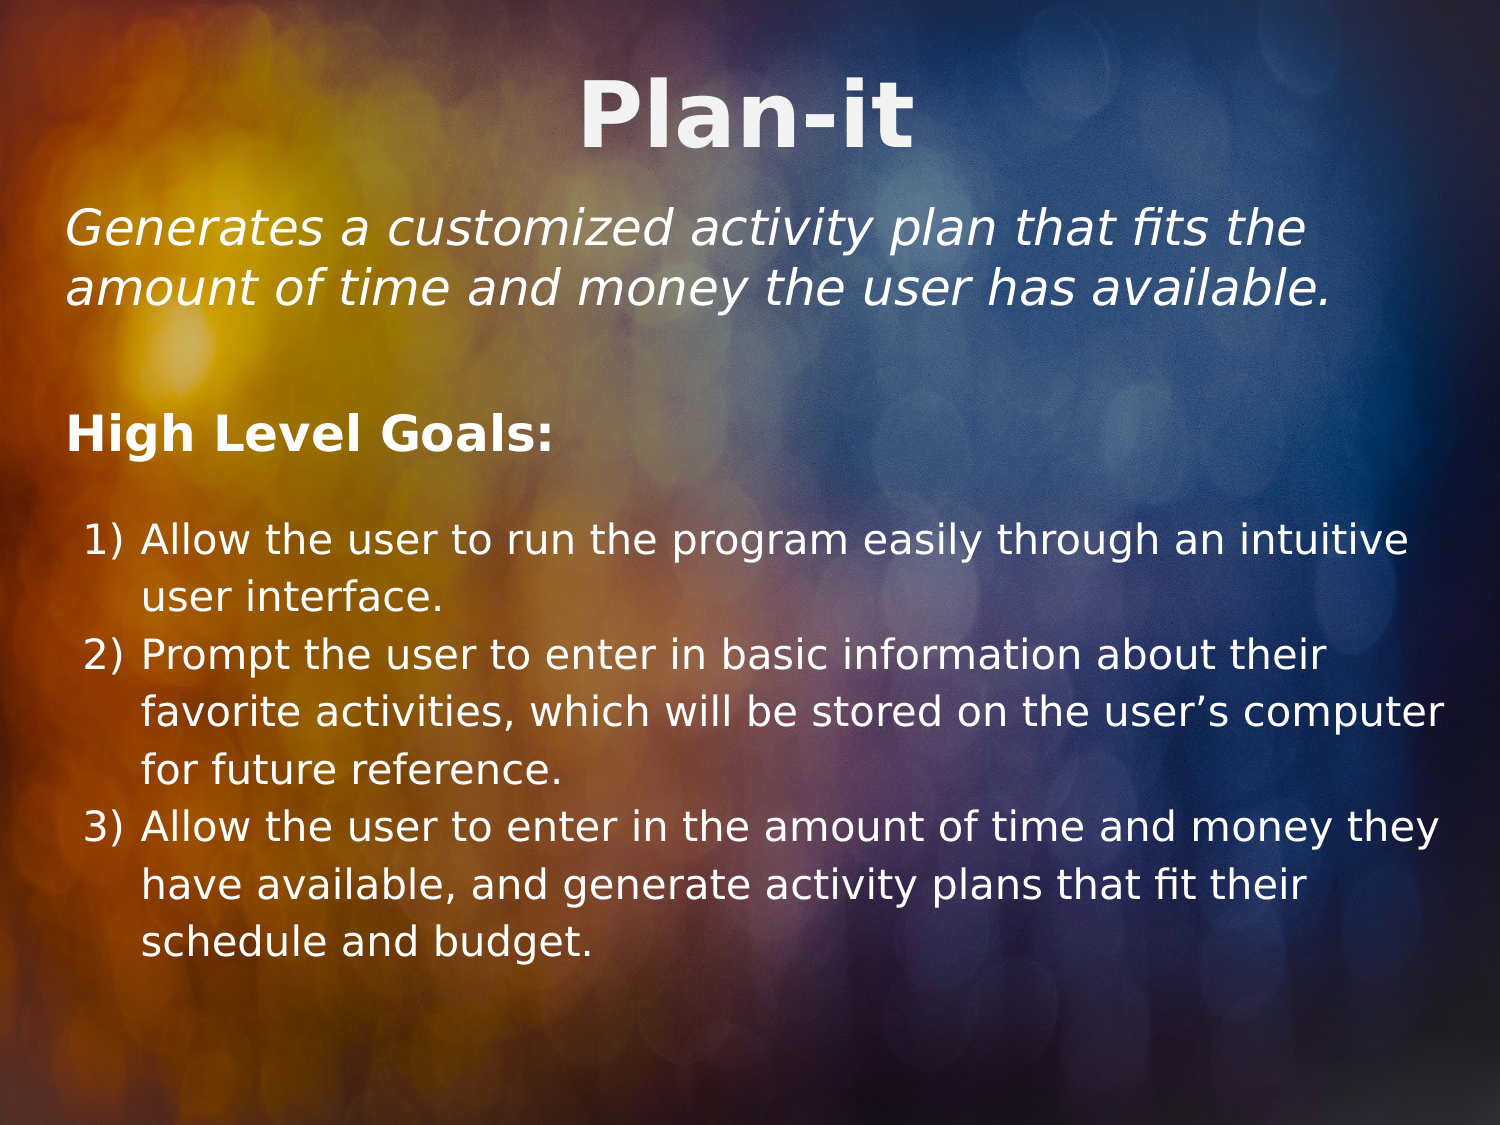

# Plan-it
Generates a customized activity plan that fits the amount of time and money the user has available.

High Level Goals:

Allow the user to run the program easily through an intuitive user interface.
Prompt the user to enter in basic information about their favorite activities, which will be stored on the user’s computer for future reference.
Allow the user to enter in the amount of time and money they have available, and generate activity plans that fit their schedule and budget.